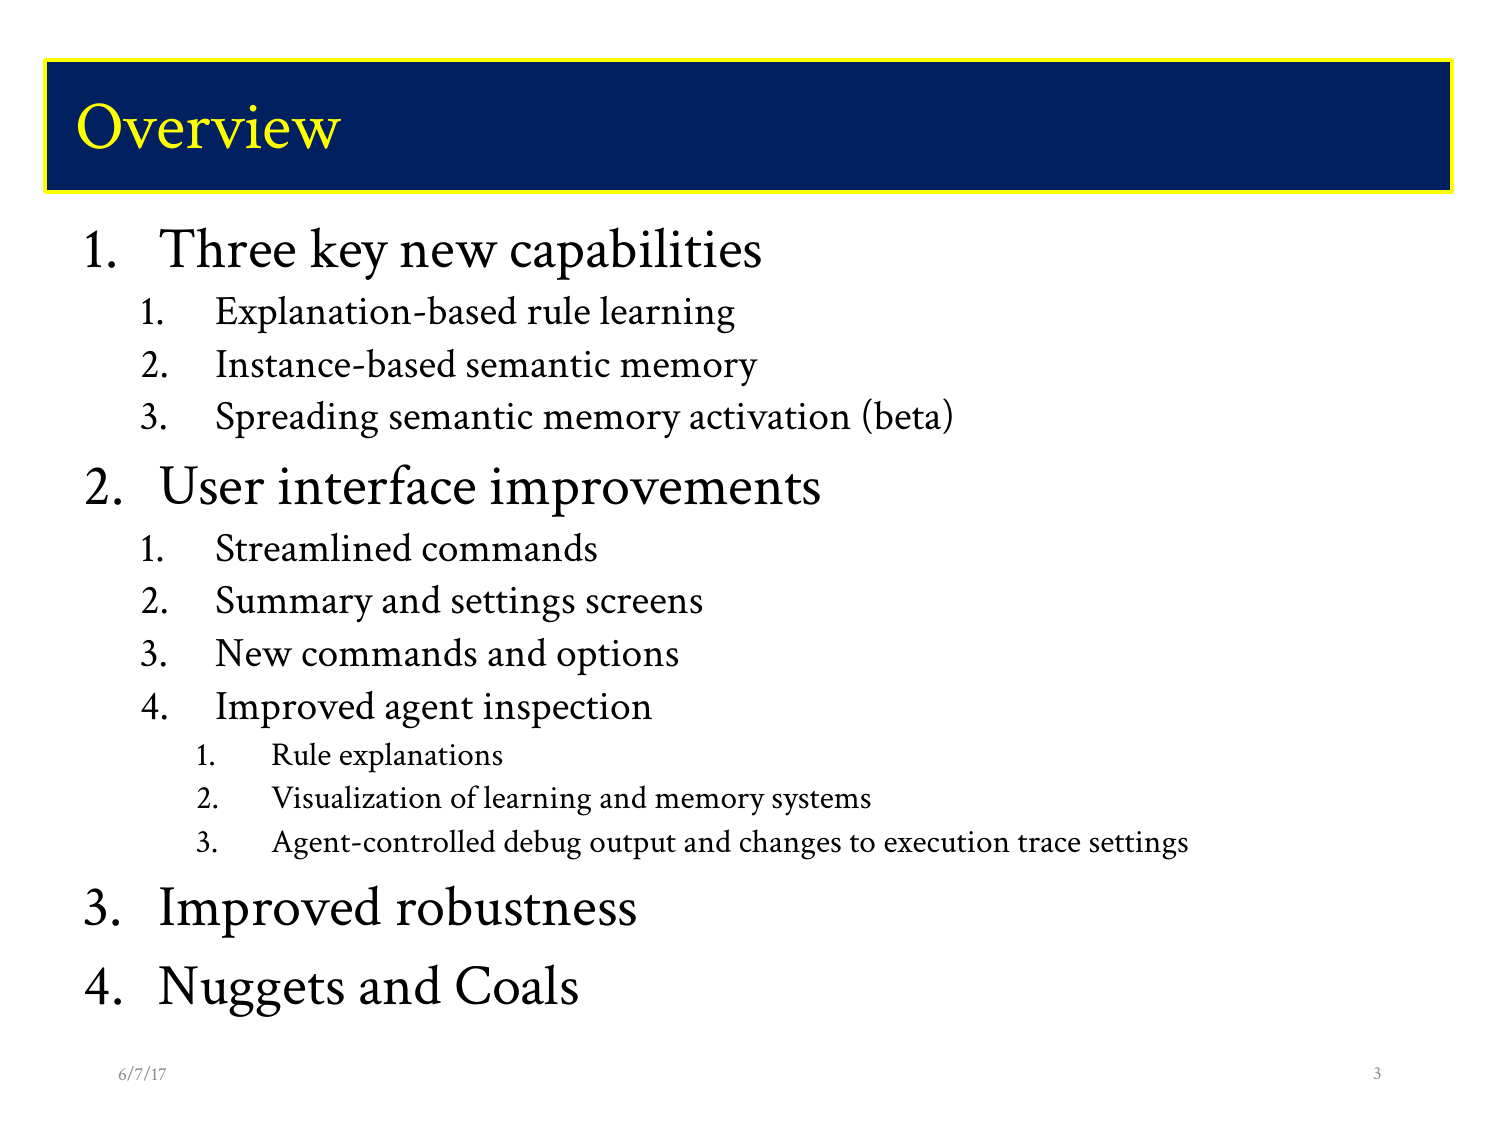

# Overview
Three key new capabilities
Explanation-based rule learning
Instance-based semantic memory
Spreading semantic memory activation (beta)
User interface improvements
Streamlined commands
Summary and settings screens
New commands and options
Improved agent inspection
Rule explanations
Visualization of learning and memory systems
Agent-controlled debug output and changes to execution trace settings
Improved robustness
Nuggets and Coals
6/7/17
3